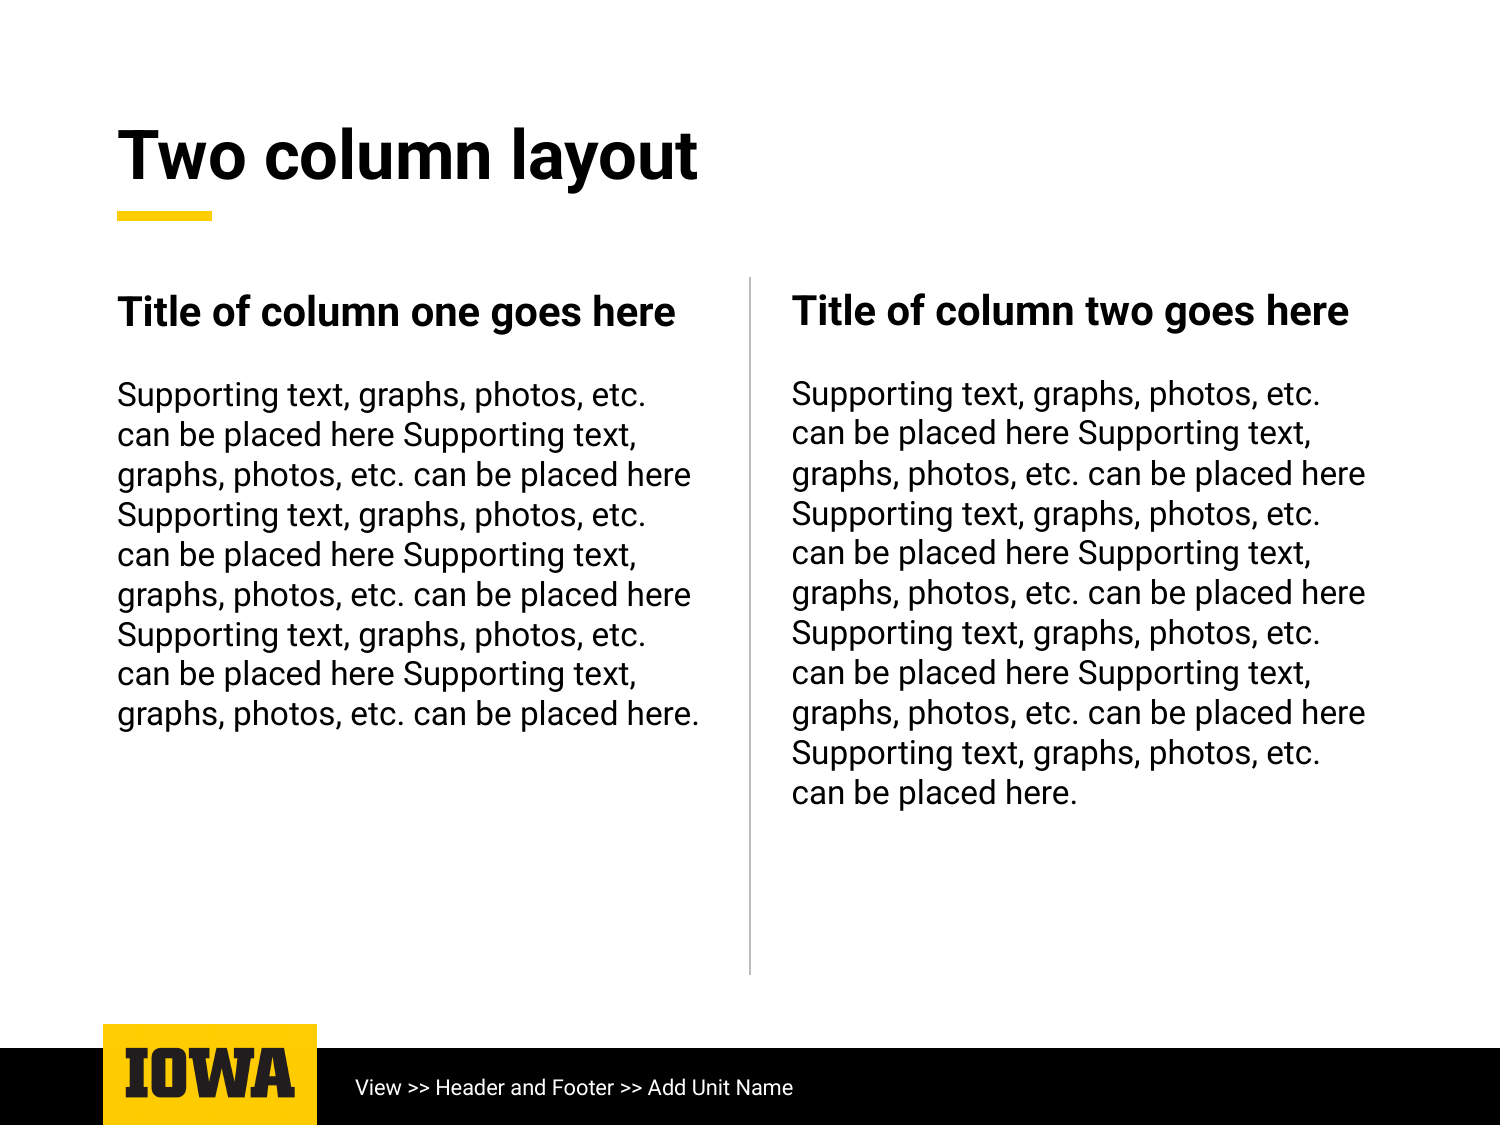

# Two column layout
Title of column two goes here
Title of column one goes here
Supporting text, graphs, photos, etc. can be placed here Supporting text, graphs, photos, etc. can be placed here Supporting text, graphs, photos, etc. can be placed here Supporting text, graphs, photos, etc. can be placed here Supporting text, graphs, photos, etc. can be placed here Supporting text, graphs, photos, etc. can be placed here Supporting text, graphs, photos, etc. can be placed here.

Supporting text, graphs, photos, etc. can be placed here Supporting text, graphs, photos, etc. can be placed here Supporting text, graphs, photos, etc. can be placed here Supporting text, graphs, photos, etc. can be placed here Supporting text, graphs, photos, etc. can be placed here Supporting text, graphs, photos, etc. can be placed here.

View >> Header and Footer >> Add Unit Name